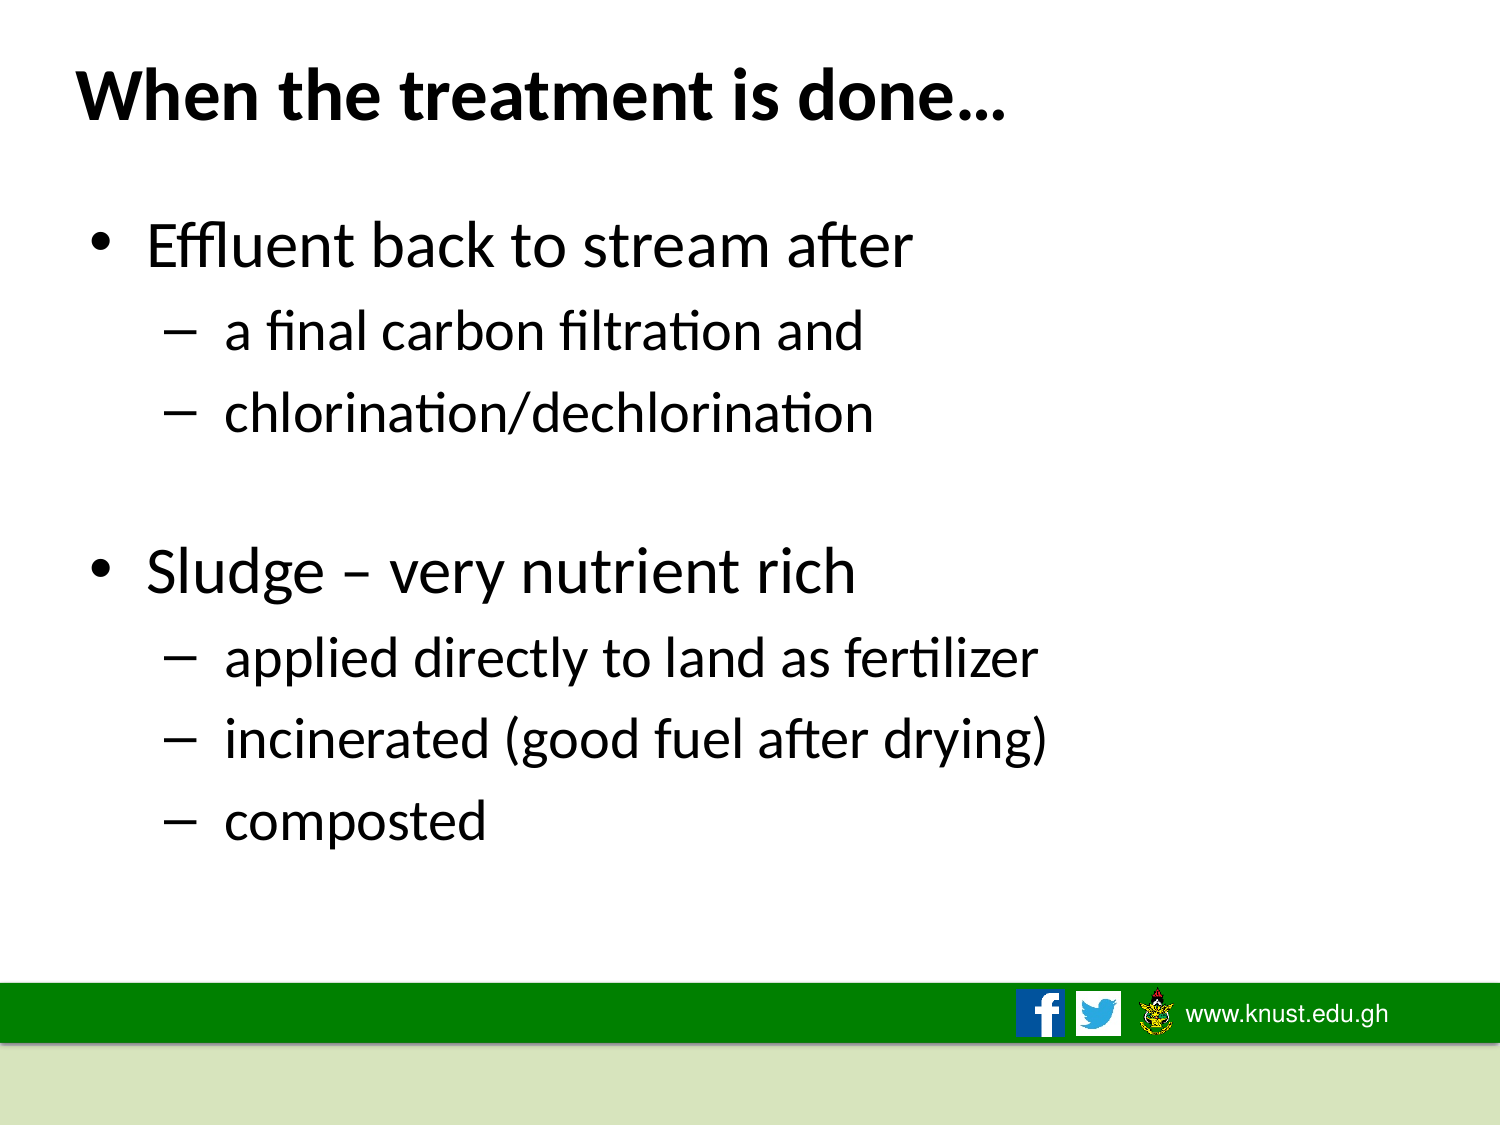

# When the treatment is done…
Effluent back to stream after
 a final carbon filtration and
 chlorination/dechlorination

Sludge – very nutrient rich
 applied directly to land as fertilizer
 incinerated (good fuel after drying)
 composted